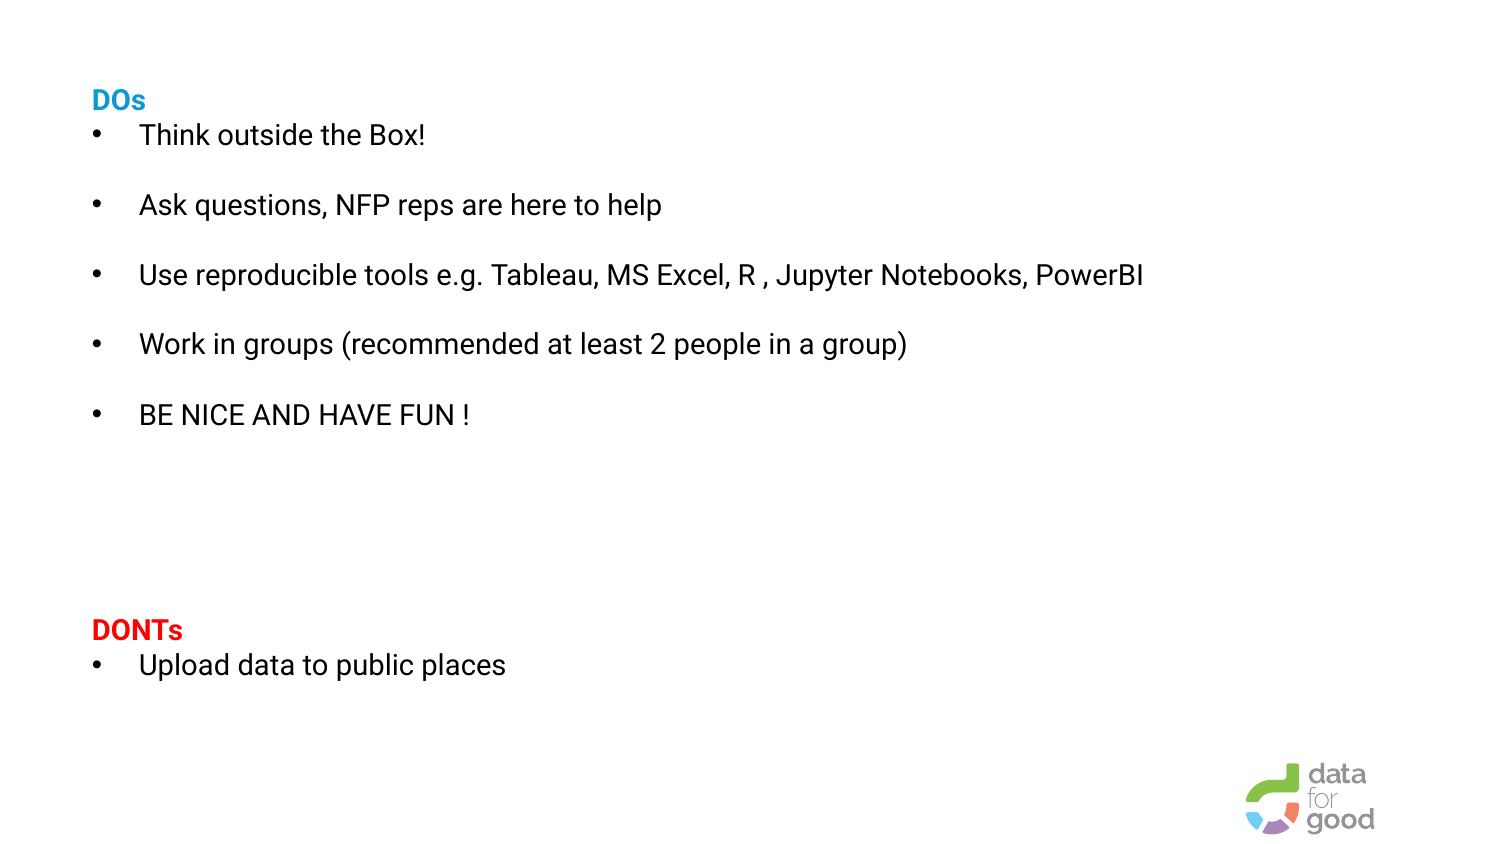

DOs
Think outside the Box!

Ask questions, NFP reps are here to help

Use reproducible tools e.g. Tableau, MS Excel, R , Jupyter Notebooks, PowerBI

Work in groups (recommended at least 2 people in a group)

BE NICE AND HAVE FUN !
DONTs
Upload data to public places